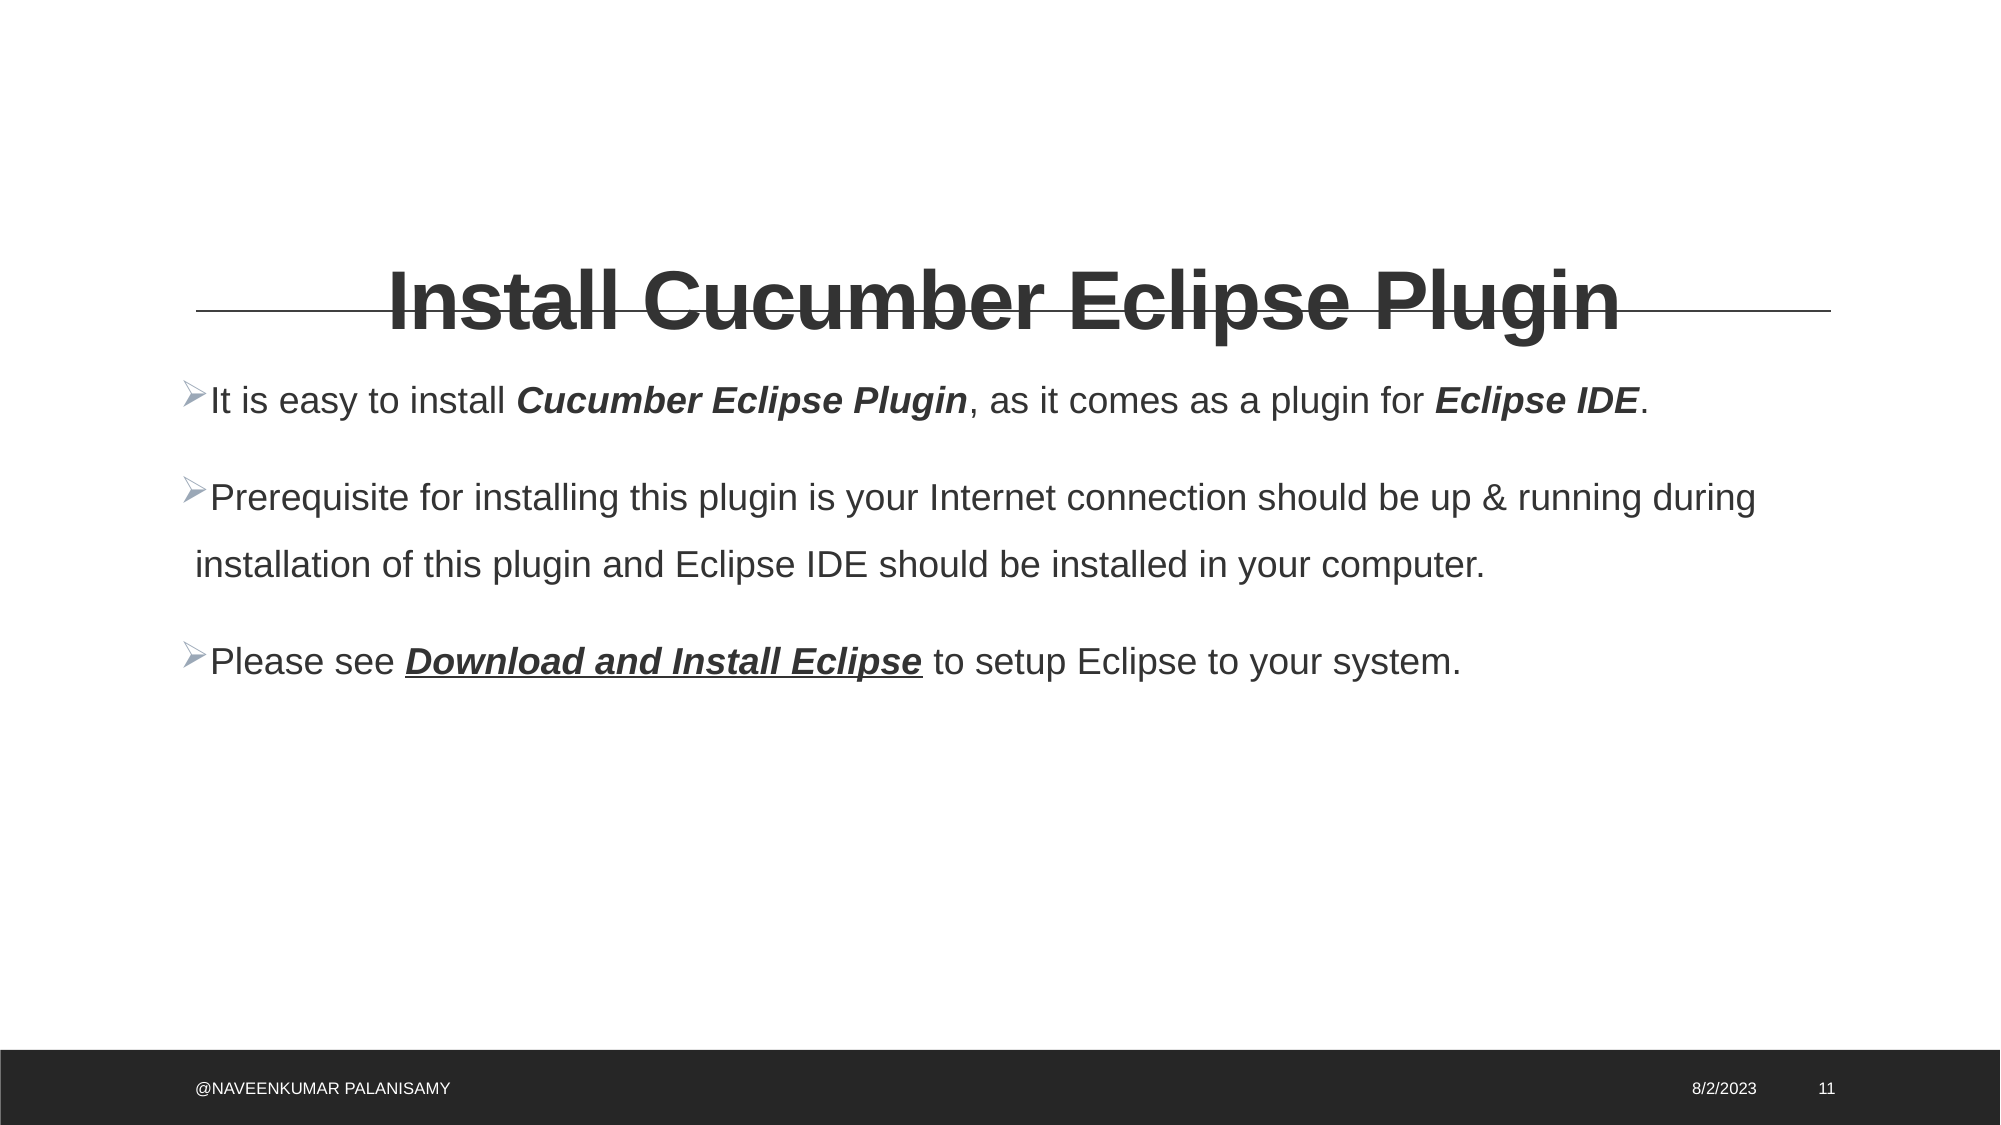

# Install Cucumber Eclipse Plugin
It is easy to install Cucumber Eclipse Plugin, as it comes as a plugin for Eclipse IDE.
Prerequisite for installing this plugin is your Internet connection should be up & running during installation of this plugin and Eclipse IDE should be installed in your computer.
Please see Download and Install Eclipse to setup Eclipse to your system.

@NAVEENKUMAR PALANISAMY
8/2/2023
11